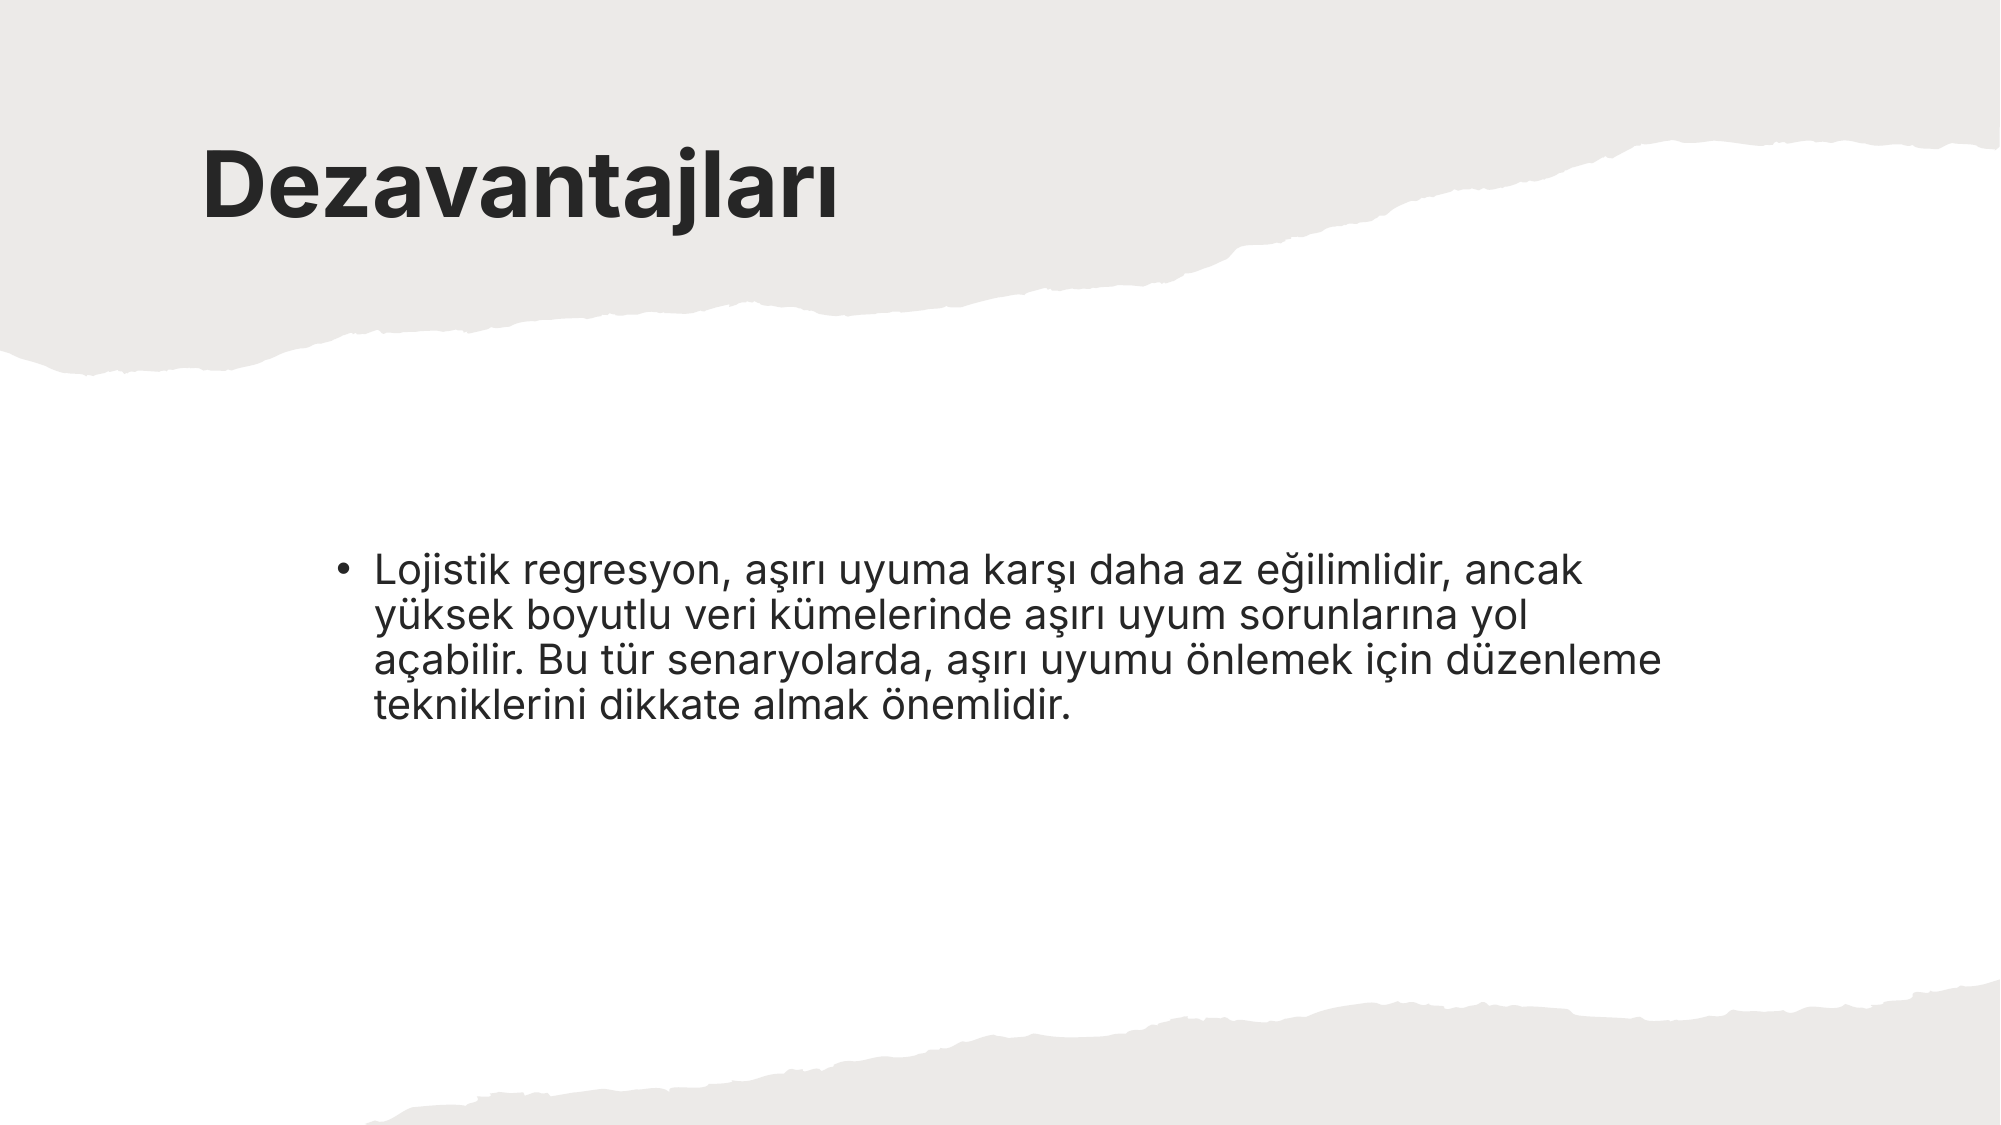

# Dezavantajları
Lojistik regresyon, aşırı uyuma karşı daha az eğilimlidir, ancak yüksek boyutlu veri kümelerinde aşırı uyum sorunlarına yol açabilir. Bu tür senaryolarda, aşırı uyumu önlemek için düzenleme tekniklerini dikkate almak önemlidir.